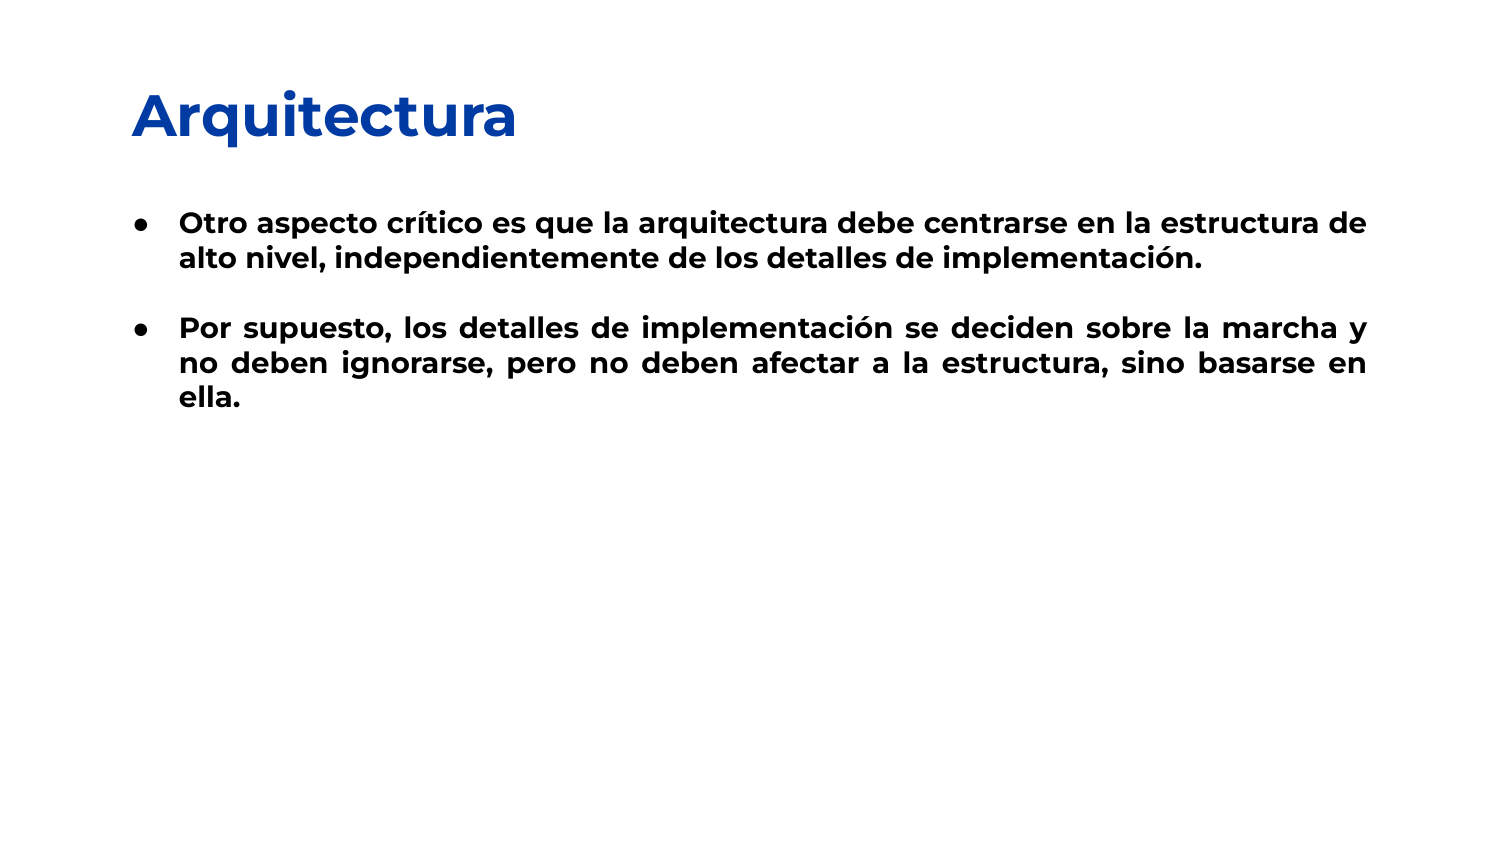

# Arquitectura
Otro aspecto crítico es que la arquitectura debe centrarse en la estructura de alto nivel, independientemente de los detalles de implementación.

Por supuesto, los detalles de implementación se deciden sobre la marcha y no deben ignorarse, pero no deben afectar a la estructura, sino basarse en ella.